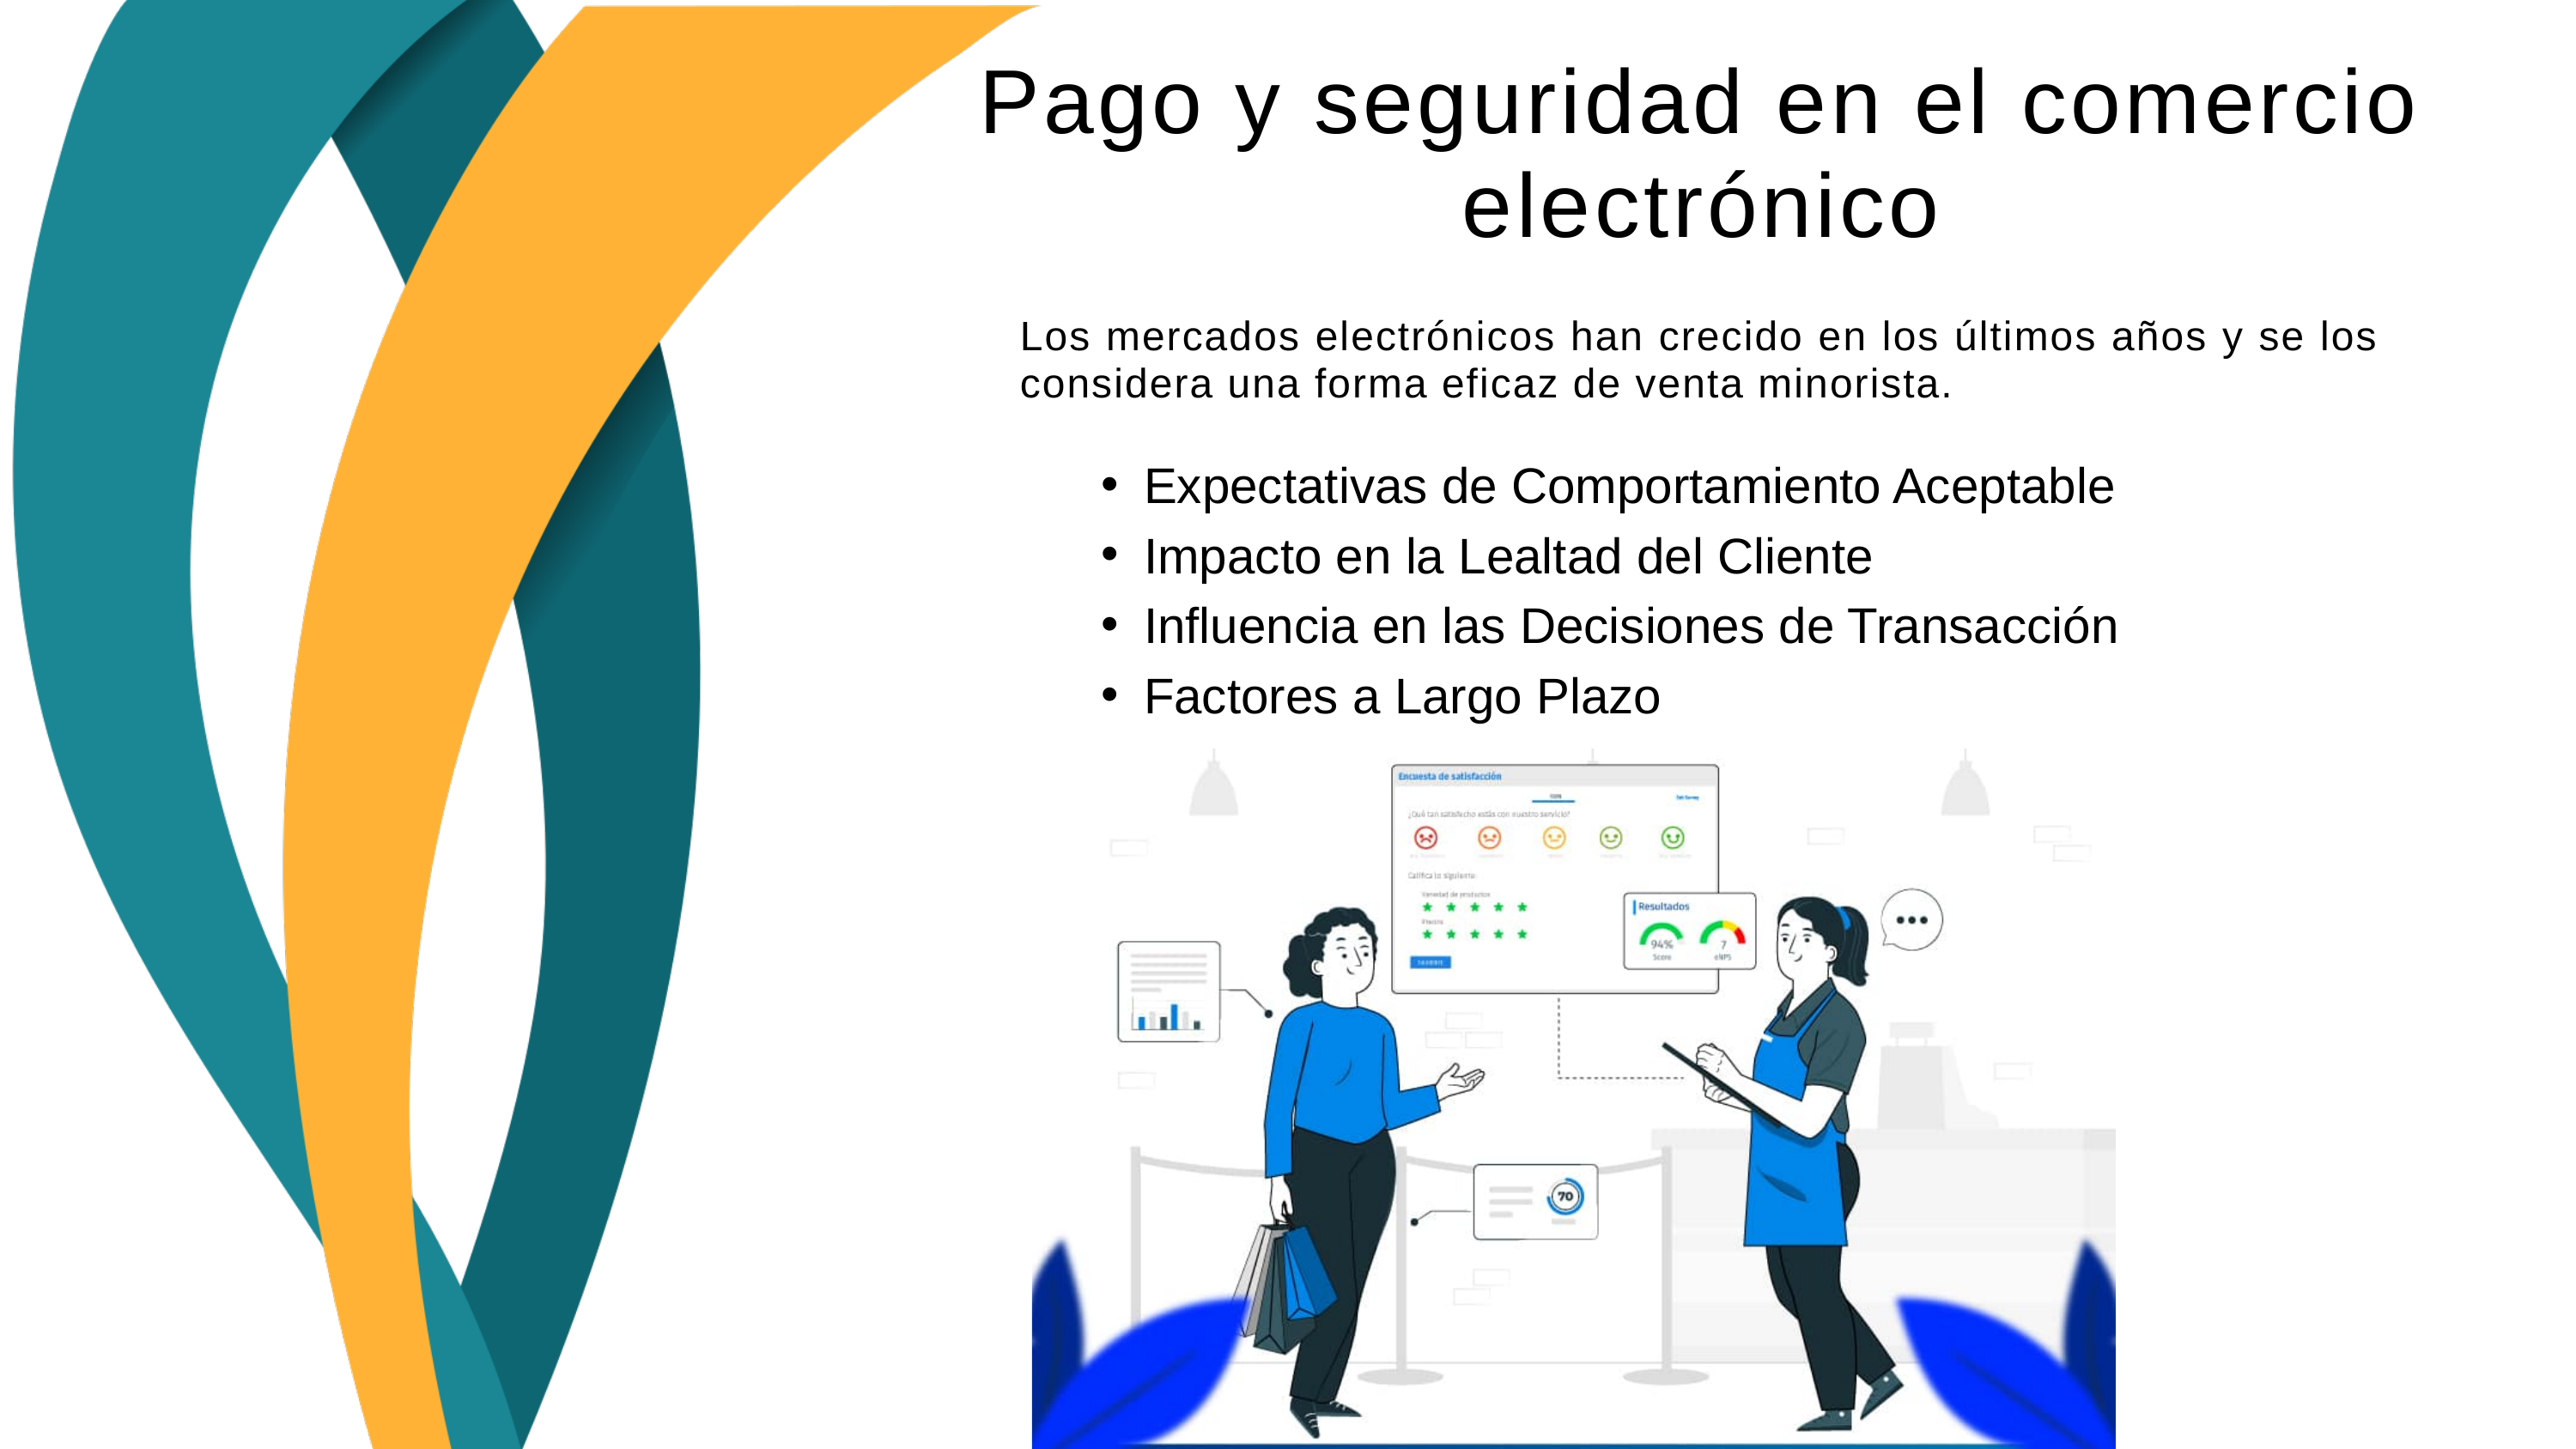

Pago y seguridad en el comercio electrónico
Los mercados electrónicos han crecido en los últimos años y se los considera una forma eficaz de venta minorista.
Expectativas de Comportamiento Aceptable
Impacto en la Lealtad del Cliente
Influencia en las Decisiones de Transacción
Factores a Largo Plazo